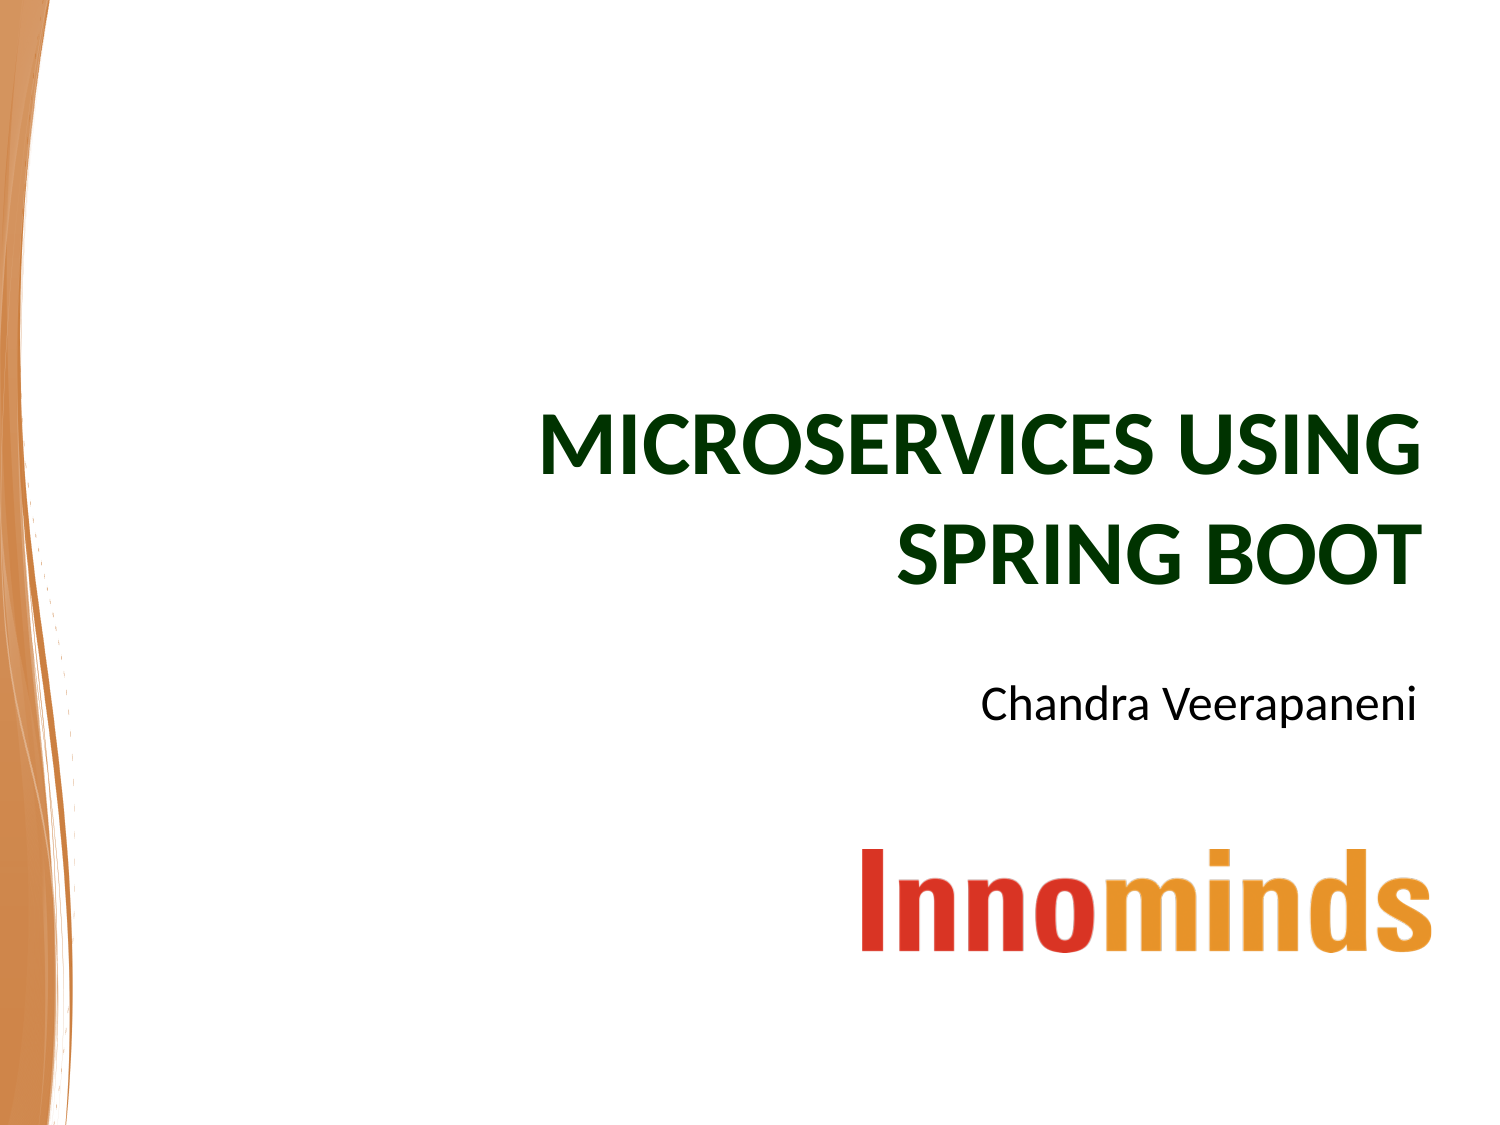

# Microservices using Spring Boot
Chandra Veerapaneni